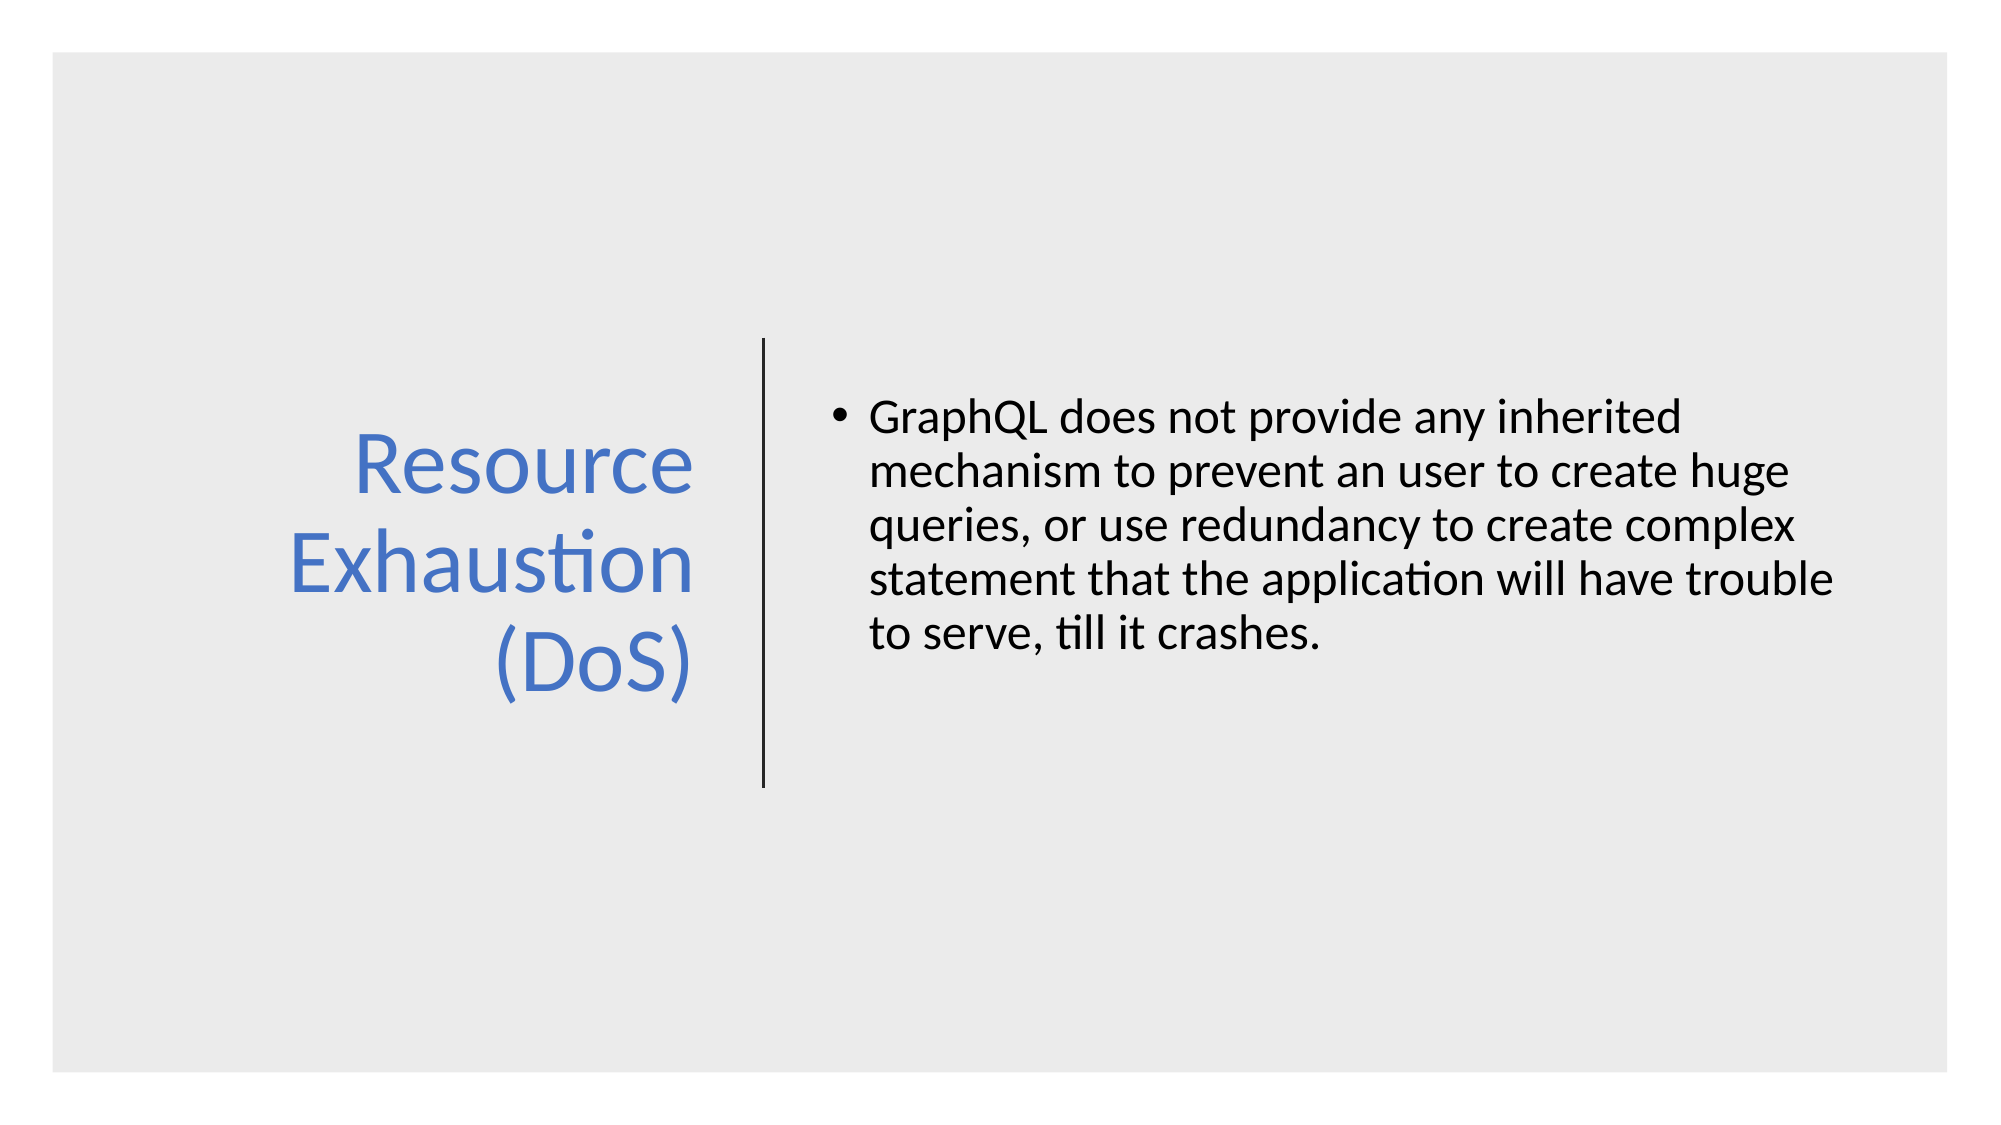

# Resource Exhaustion (DoS)
GraphQL does not provide any inherited mechanism to prevent an user to create huge queries, or use redundancy to create complex statement that the application will have trouble to serve, till it crashes.